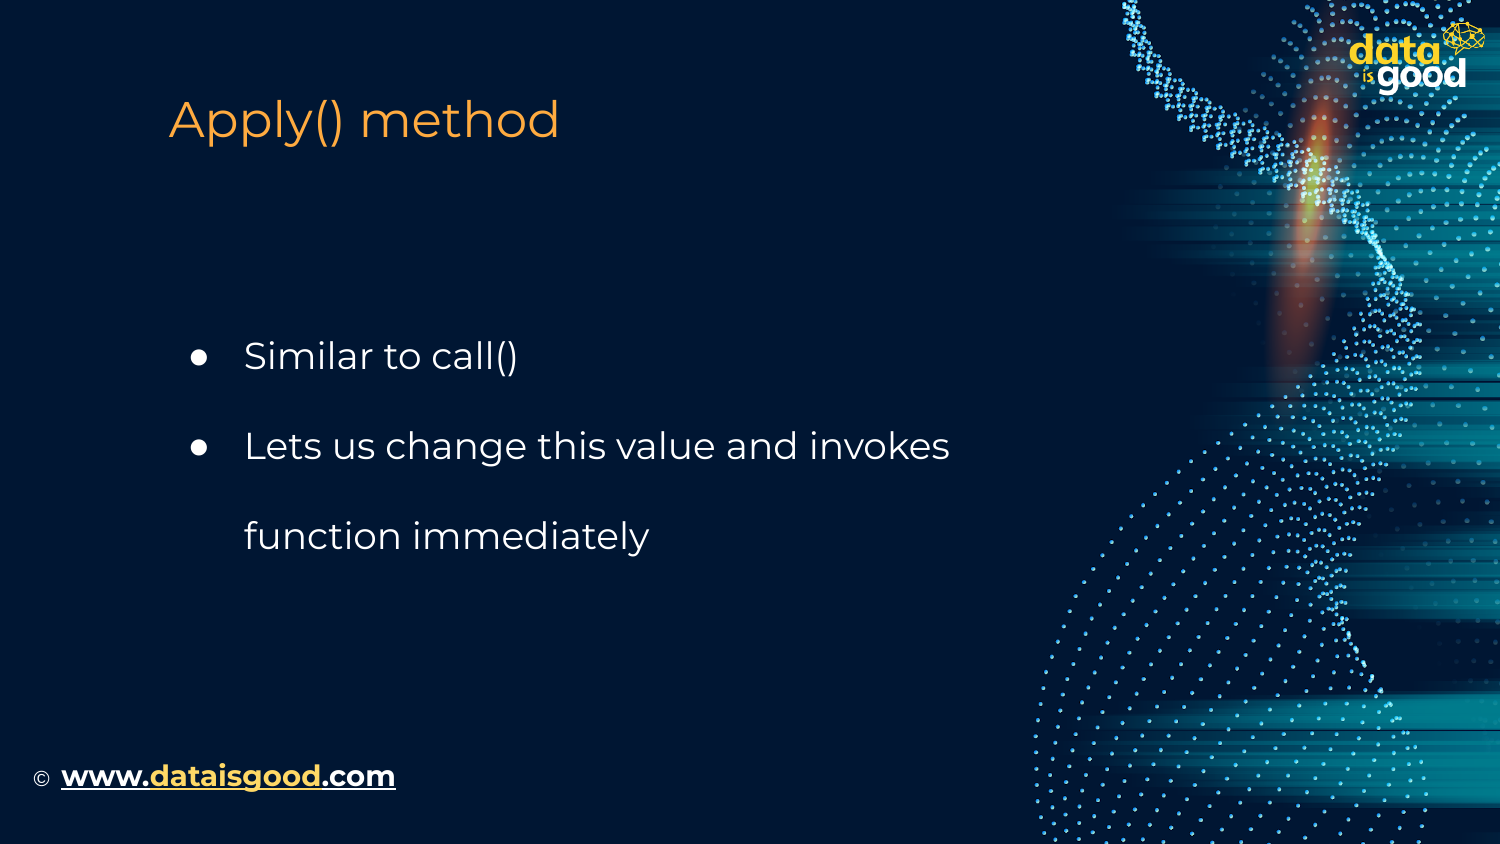

# Apply() method
Similar to call()
Lets us change this value and invokes function immediately